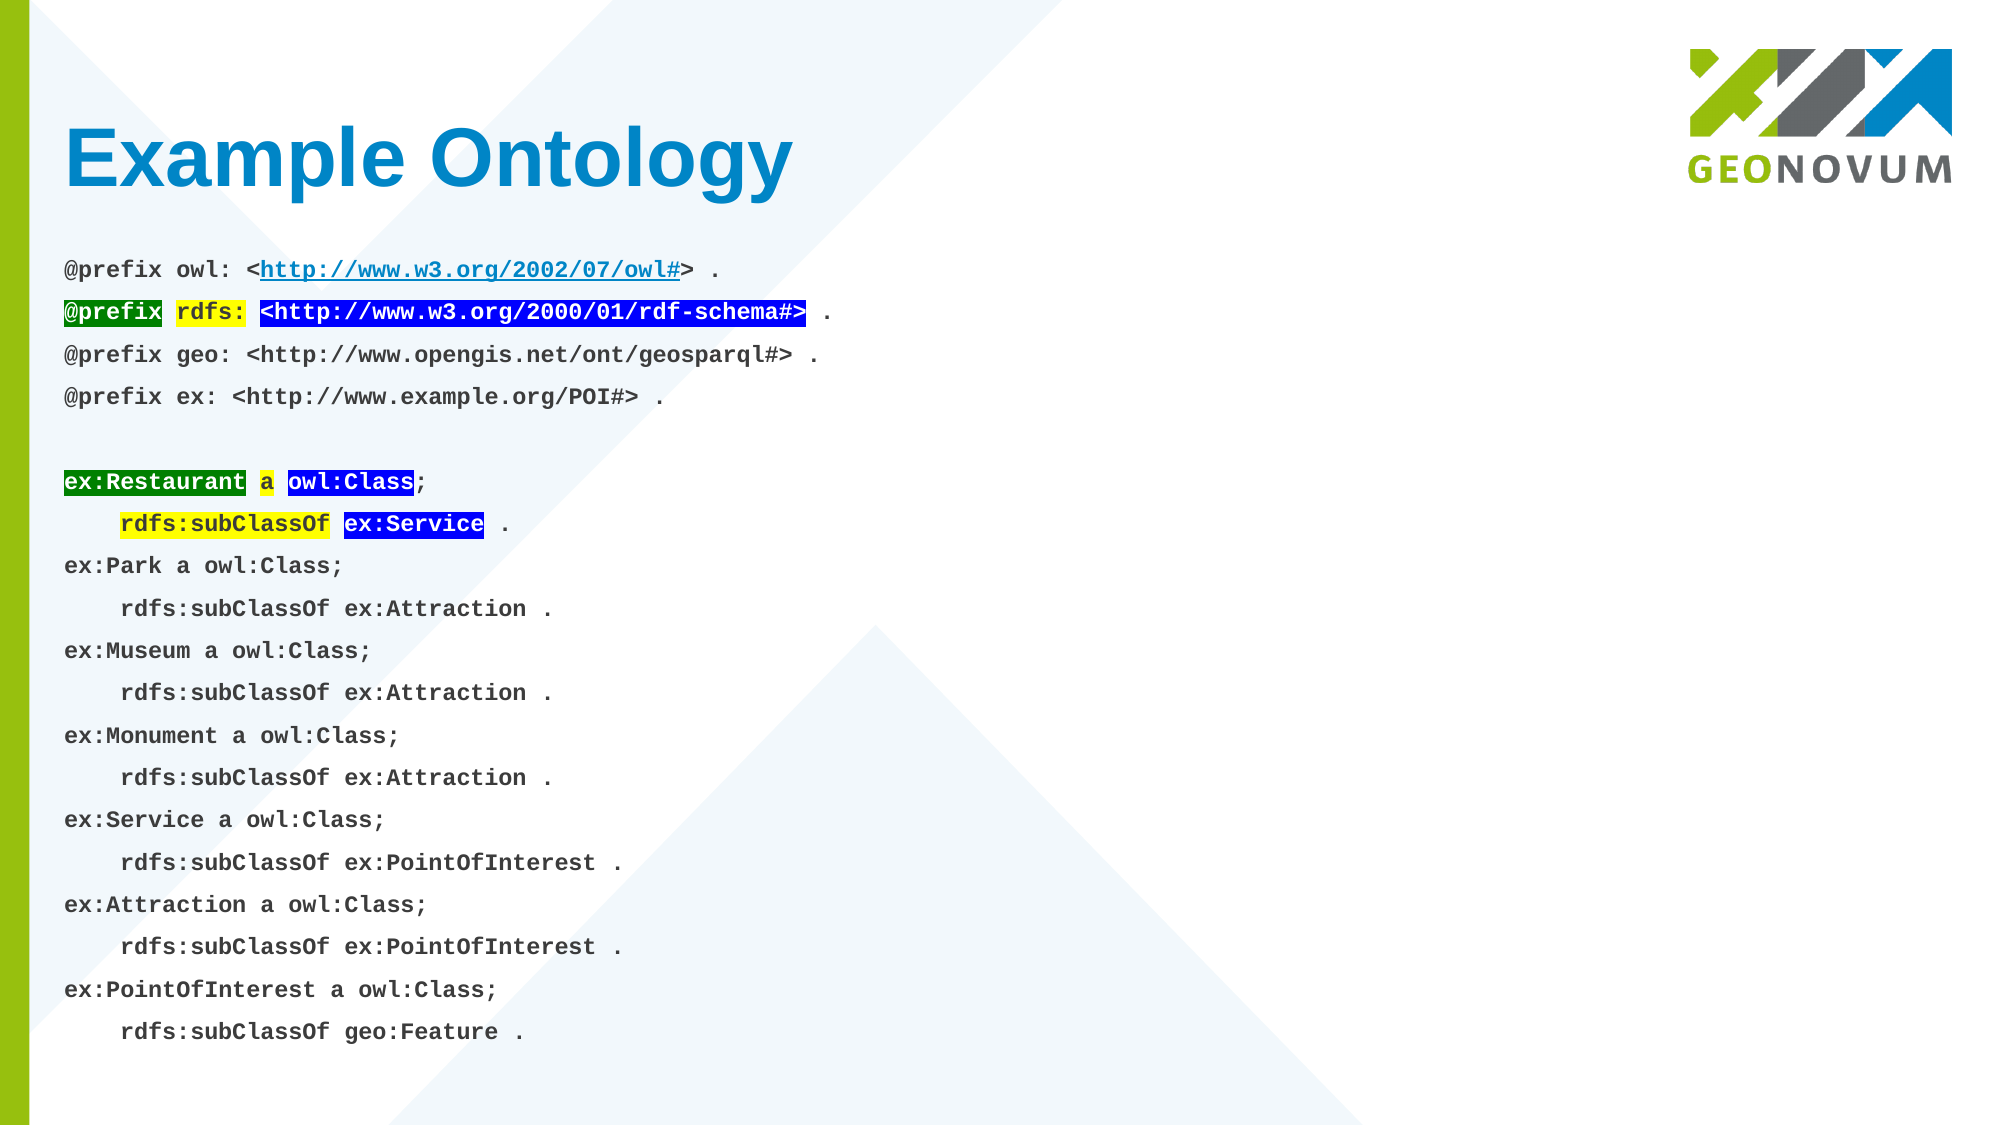

# Example Ontology
@prefix owl: <http://www.w3.org/2002/07/owl#> .
@prefix rdfs: <http://www.w3.org/2000/01/rdf-schema#> .
@prefix geo: <http://www.opengis.net/ont/geosparql#> .
@prefix ex: <http://www.example.org/POI#> .

ex:Restaurant a owl:Class;
    rdfs:subClassOf ex:Service .
ex:Park a owl:Class;
    rdfs:subClassOf ex:Attraction .
ex:Museum a owl:Class;
    rdfs:subClassOf ex:Attraction .
ex:Monument a owl:Class;
    rdfs:subClassOf ex:Attraction .
ex:Service a owl:Class;
    rdfs:subClassOf ex:PointOfInterest .
ex:Attraction a owl:Class;
    rdfs:subClassOf ex:PointOfInterest .
ex:PointOfInterest a owl:Class;
    rdfs:subClassOf geo:Feature .